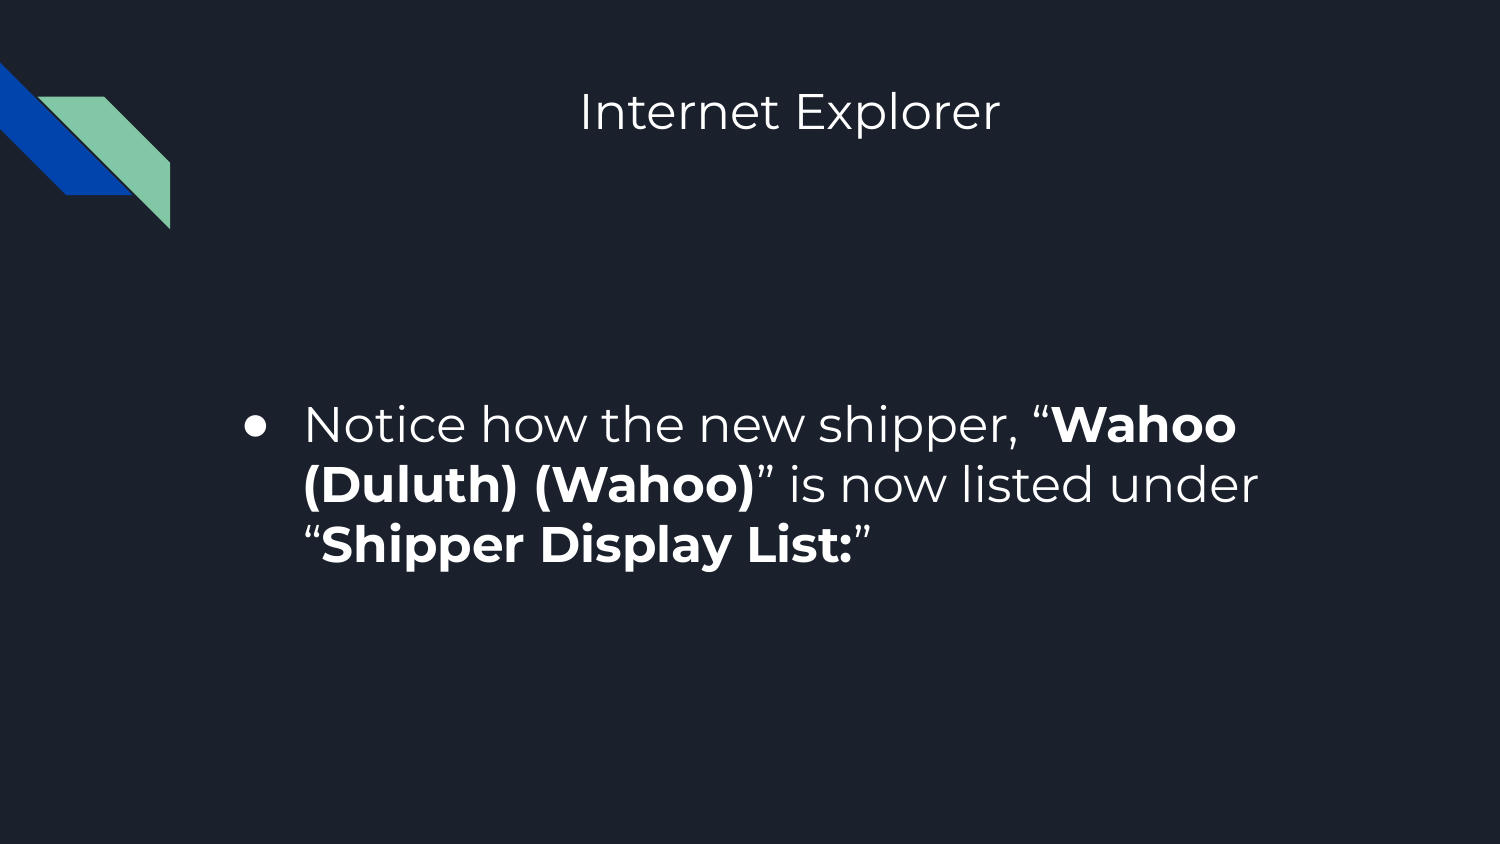

# Internet Explorer

Notice how the new shipper, “Wahoo (Duluth) (Wahoo)” is now listed under “Shipper Display List:”